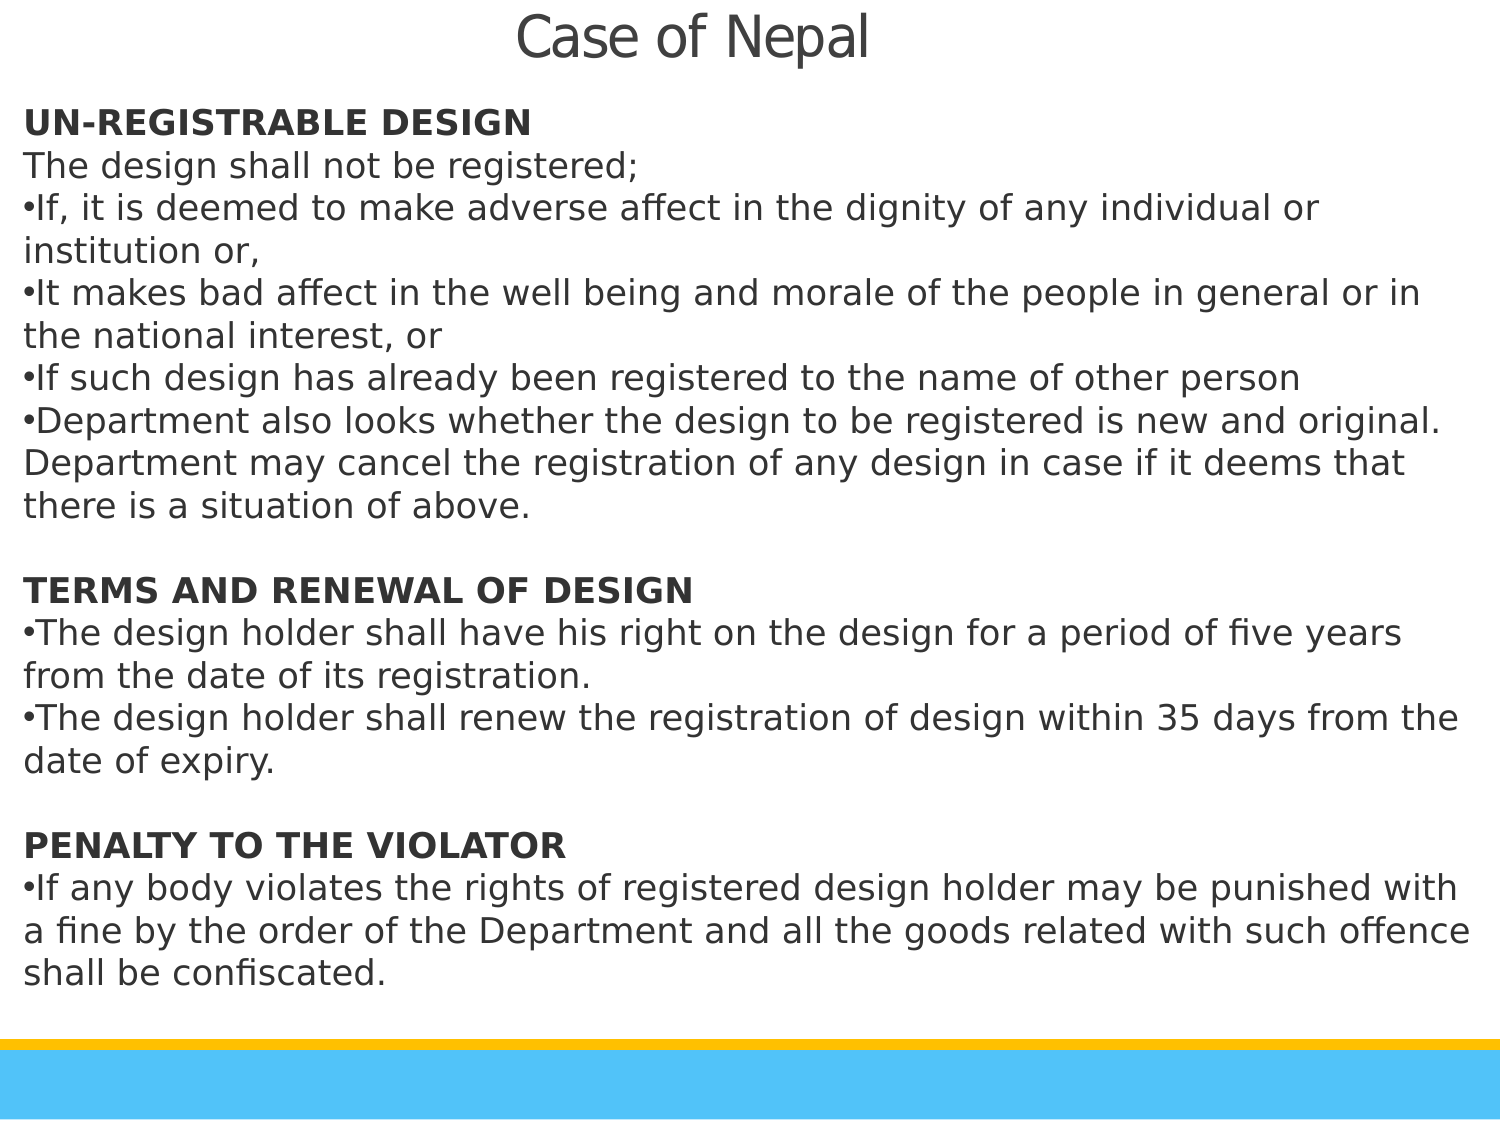

Case of Nepal

UN-REGISTRABLE DESIGN
The design shall not be registered;
If, it is deemed to make adverse affect in the dignity of any individual or institution or,
It makes bad affect in the well being and morale of the people in general or in the national interest, or
If such design has already been registered to the name of other person
Department also looks whether the design to be registered is new and original.
Department may cancel the registration of any design in case if it deems that there is a situation of above.

TERMS AND RENEWAL OF DESIGN
The design holder shall have his right on the design for a period of five years from the date of its registration.
The design holder shall renew the registration of design within 35 days from the date of expiry.

PENALTY TO THE VIOLATOR
If any body violates the rights of registered design holder may be punished with a fine by the order of the Department and all the goods related with such offence shall be confiscated.